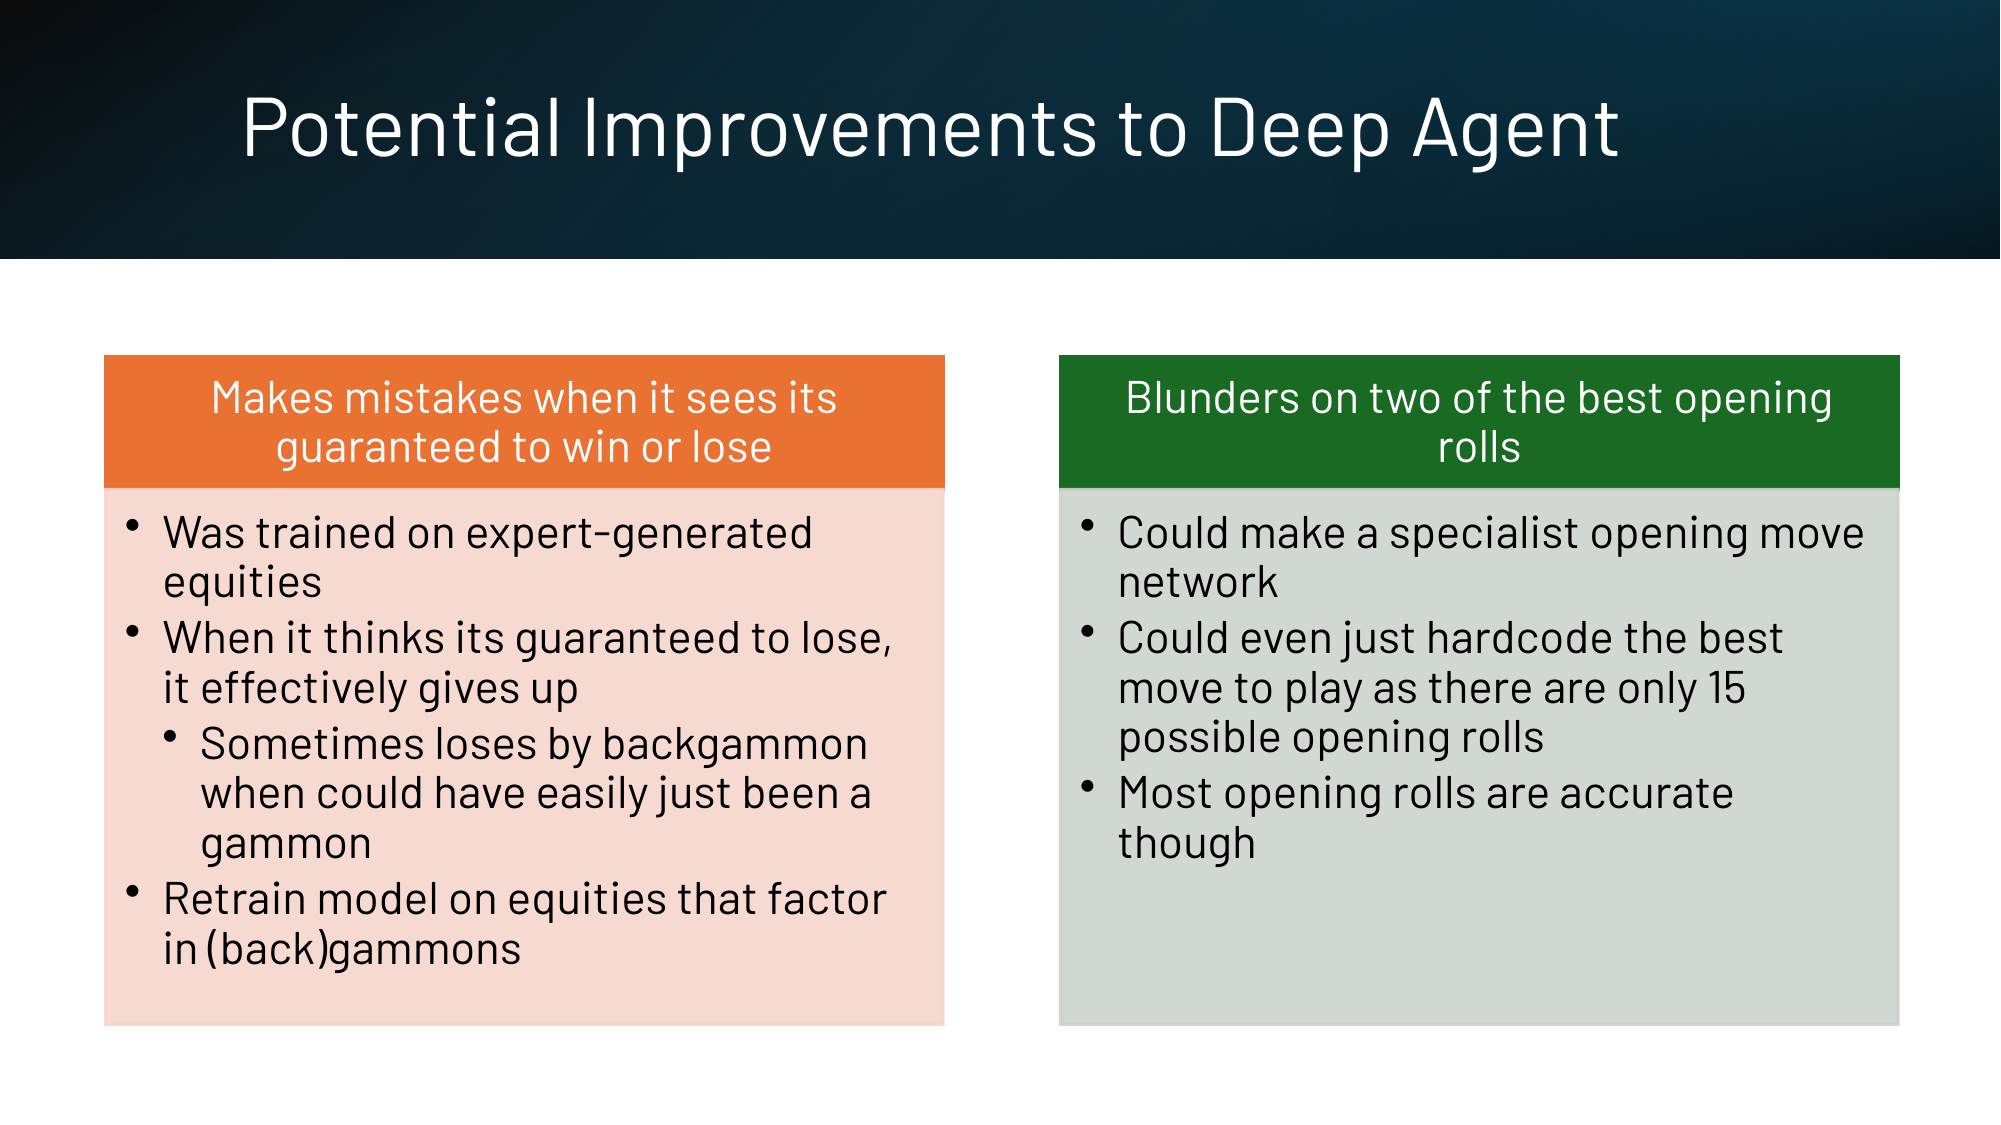

# Potential Improvements to Deep Agent
Makes mistakes when it sees its guaranteed to win or lose
Was trained on expert-generated equities
When it thinks its guaranteed to lose, it effectively gives up
Sometimes loses by backgammon when could have easily just been a gammon
Retrain model on equities that factor in (back)gammons
Blunders on two of the best opening rolls
Could make a specialist opening move network
Could even just hardcode the best move to play as there are only 15 possible opening rolls
Most opening rolls are accurate though